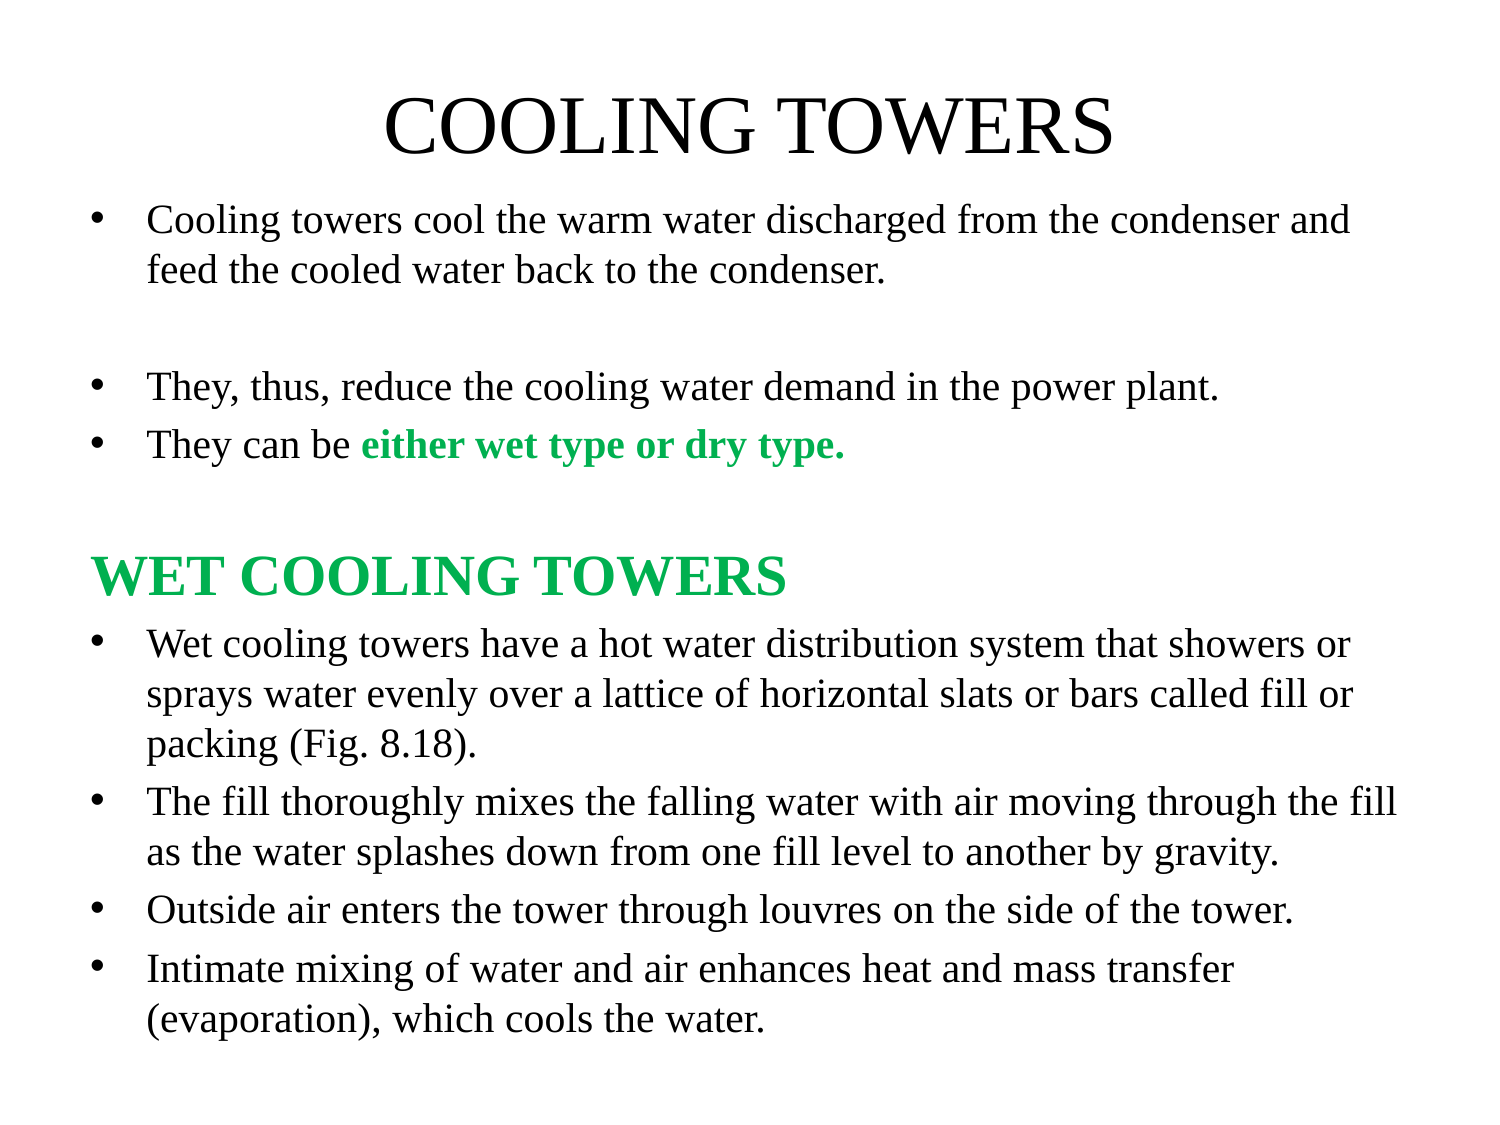

# COOLING TOWERS
Cooling towers cool the warm water discharged from the condenser and feed the cooled water back to the condenser.

They, thus, reduce the cooling water demand in the power plant.
They can be either wet type or dry type.

WET COOLING TOWERS
Wet cooling towers have a hot water distribution system that showers or sprays water evenly over a lattice of horizontal slats or bars called fill or packing (Fig. 8.18).
The fill thoroughly mixes the falling water with air moving through the fill as the water splashes down from one fill level to another by gravity.
Outside air enters the tower through louvres on the side of the tower.
Intimate mixing of water and air enhances heat and mass transfer (evaporation), which cools the water.